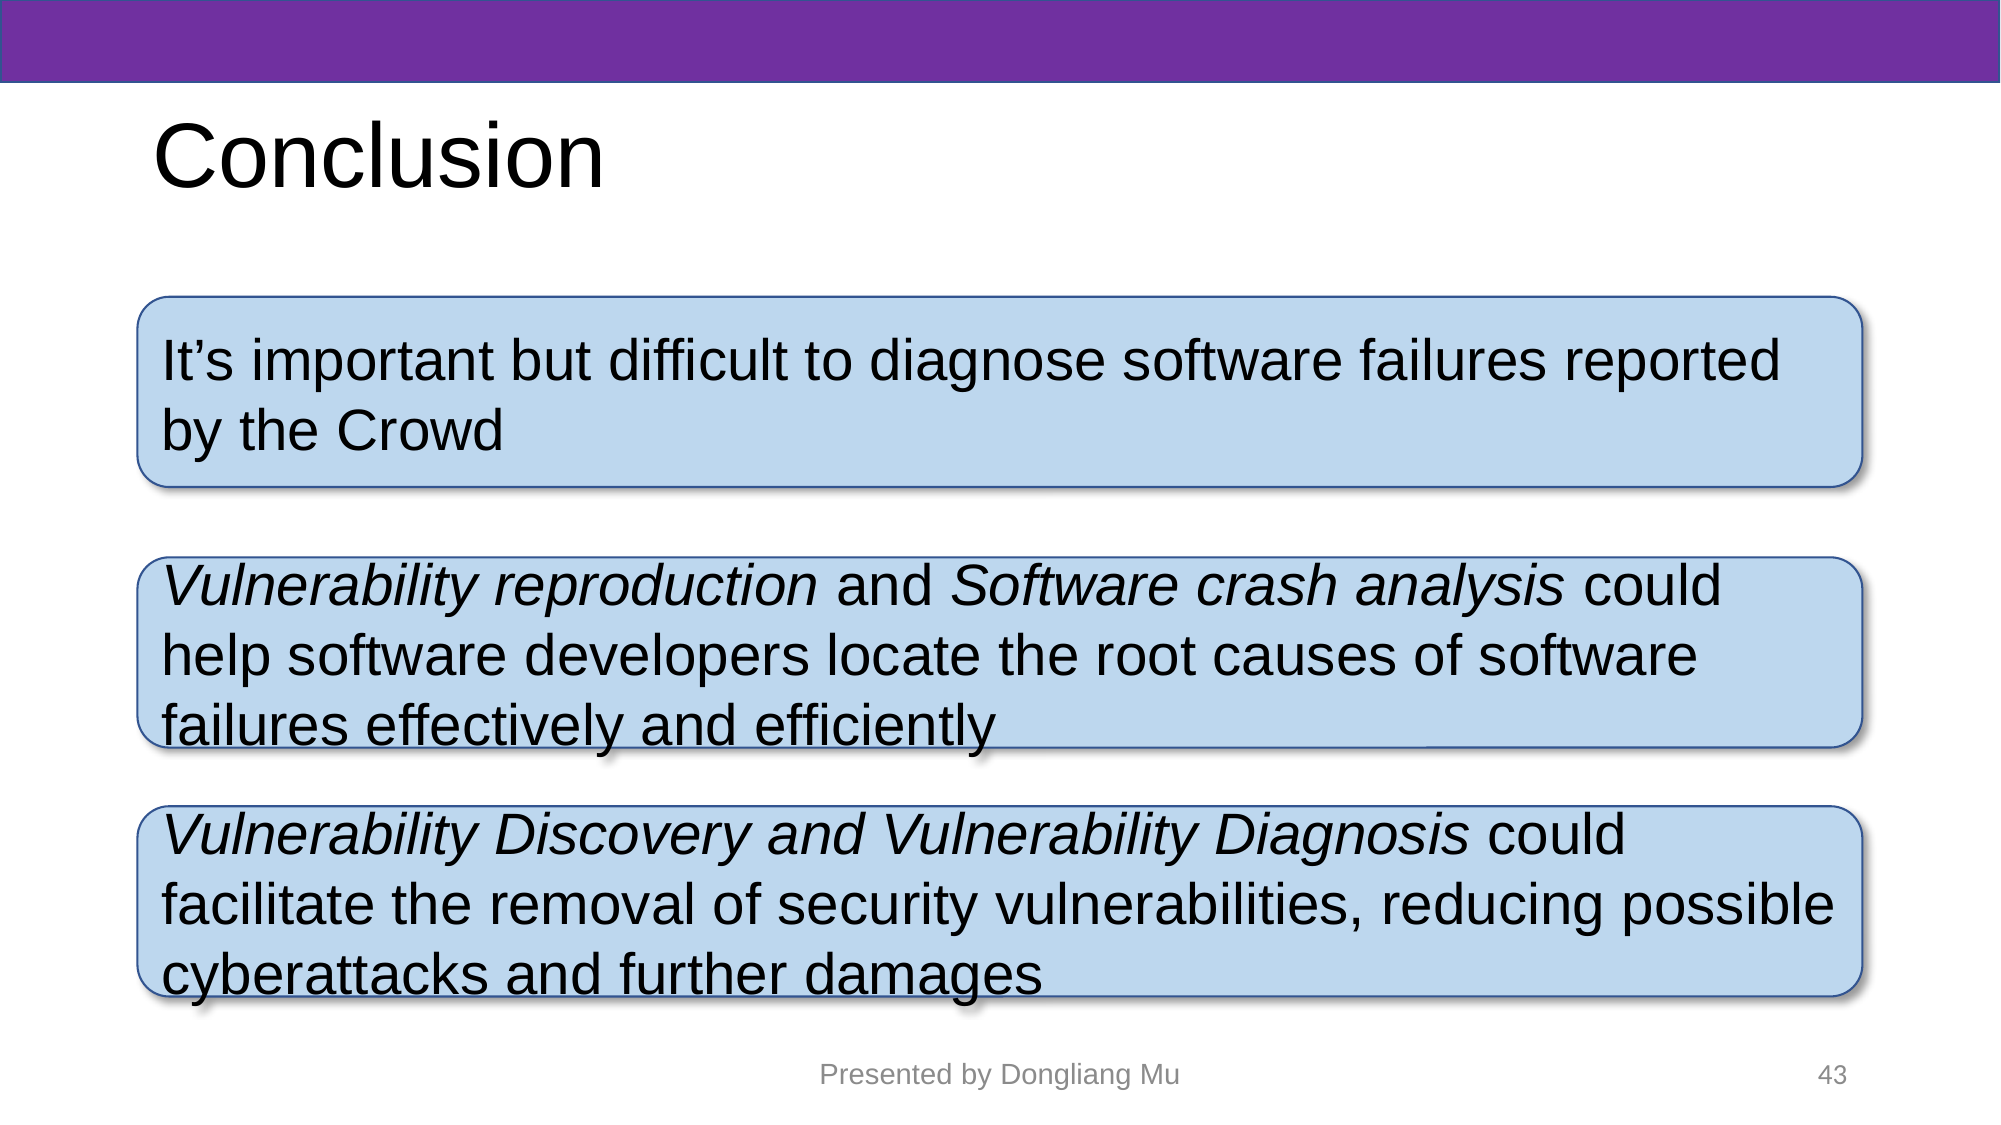

# Conclusion
It’s important but difficult to diagnose software failures reported by the Crowd
Vulnerability reproduction and Software crash analysis could help software developers locate the root causes of software failures effectively and efficiently
Vulnerability Discovery and Vulnerability Diagnosis could facilitate the removal of security vulnerabilities, reducing possible cyberattacks and further damages
Presented by Dongliang Mu
43